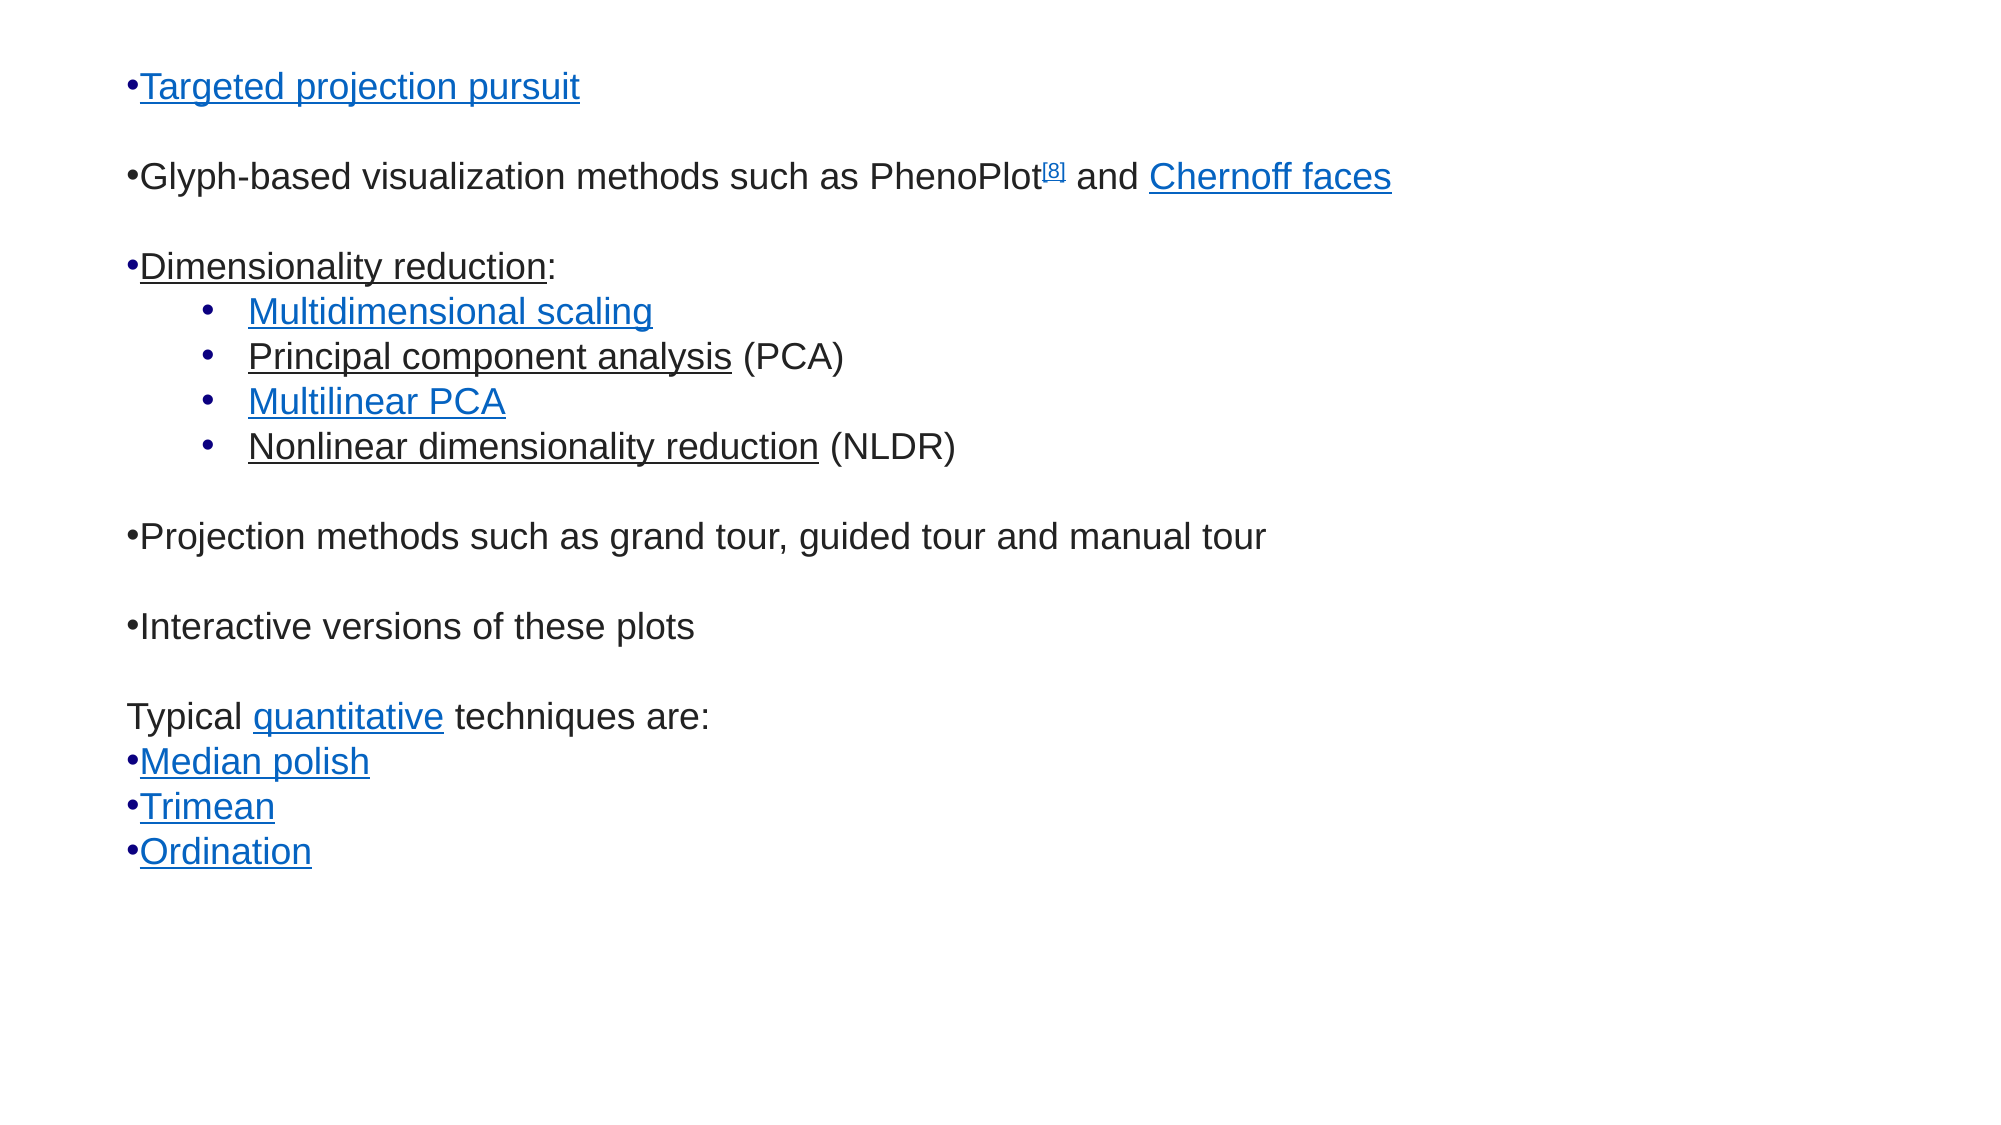

Targeted projection pursuit

Glyph-based visualization methods such as PhenoPlot[8] and Chernoff faces

Dimensionality reduction:
Multidimensional scaling
Principal component analysis (PCA)
Multilinear PCA
Nonlinear dimensionality reduction (NLDR)

Projection methods such as grand tour, guided tour and manual tour

Interactive versions of these plots

Typical quantitative techniques are:
Median polish
Trimean
Ordination